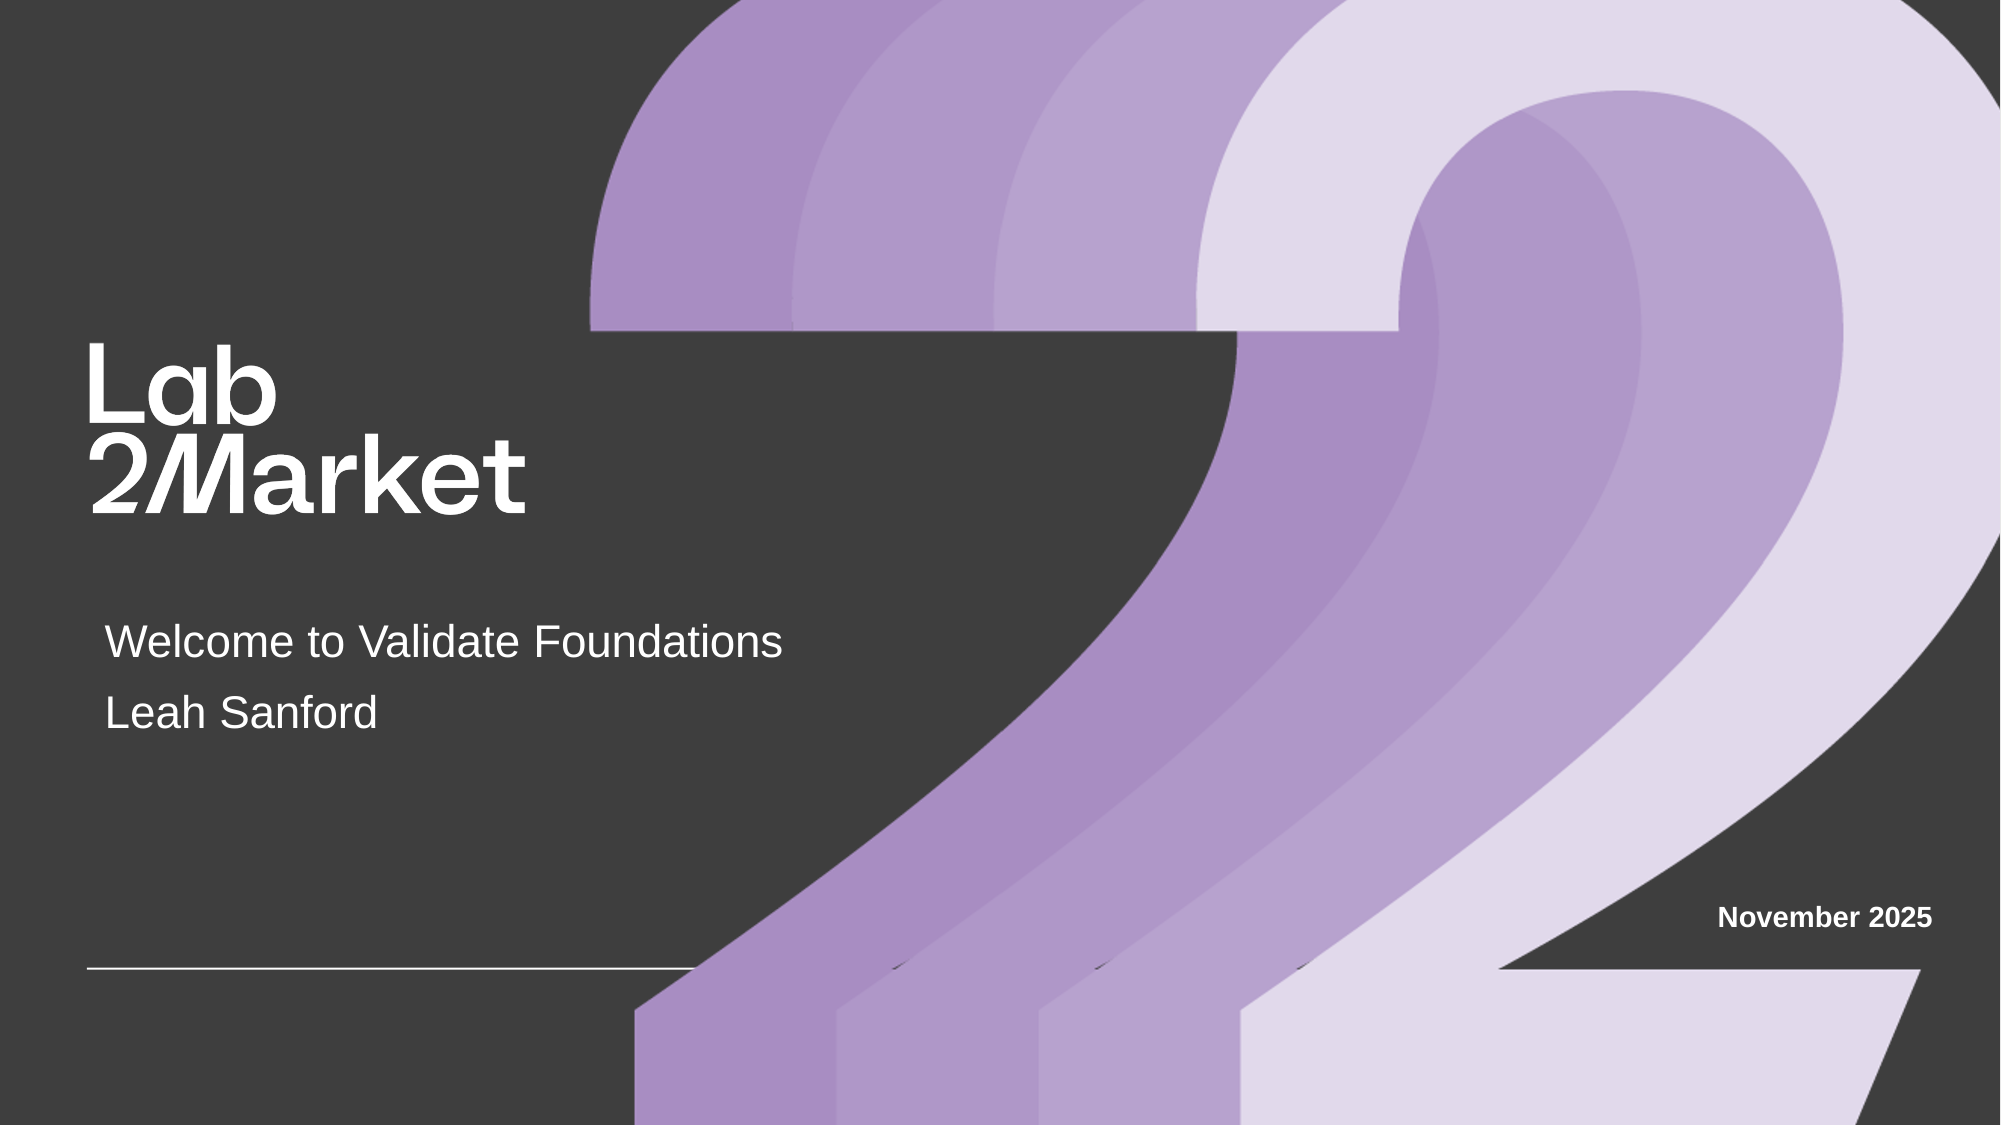

Welcome to Validate Foundations Leah Sanford
November 2025